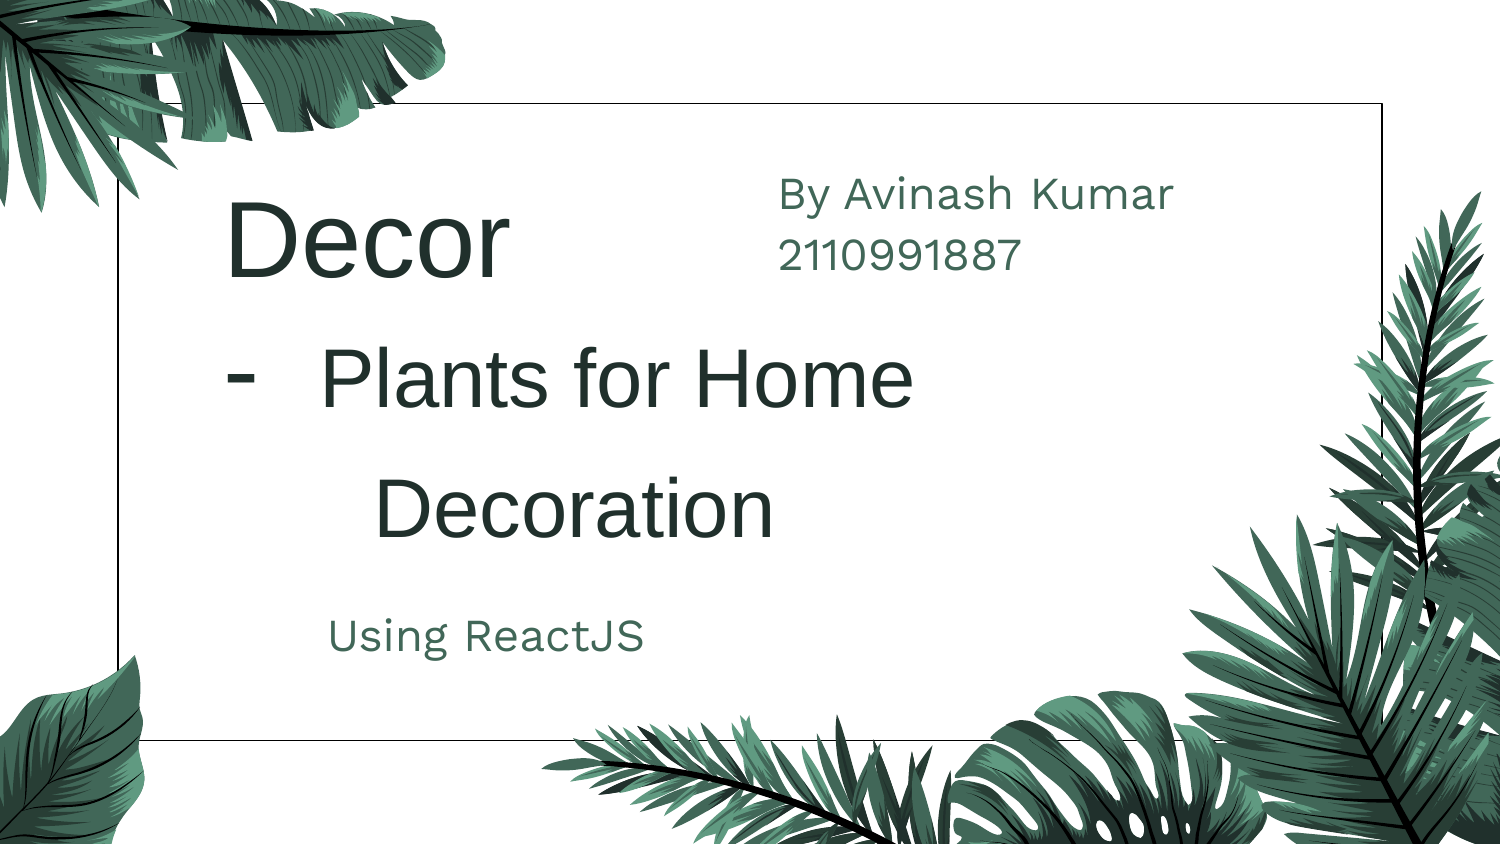

By Avinash Kumar
2110991887
# Decor -  Plants for Home             	Decoration
Using ReactJS